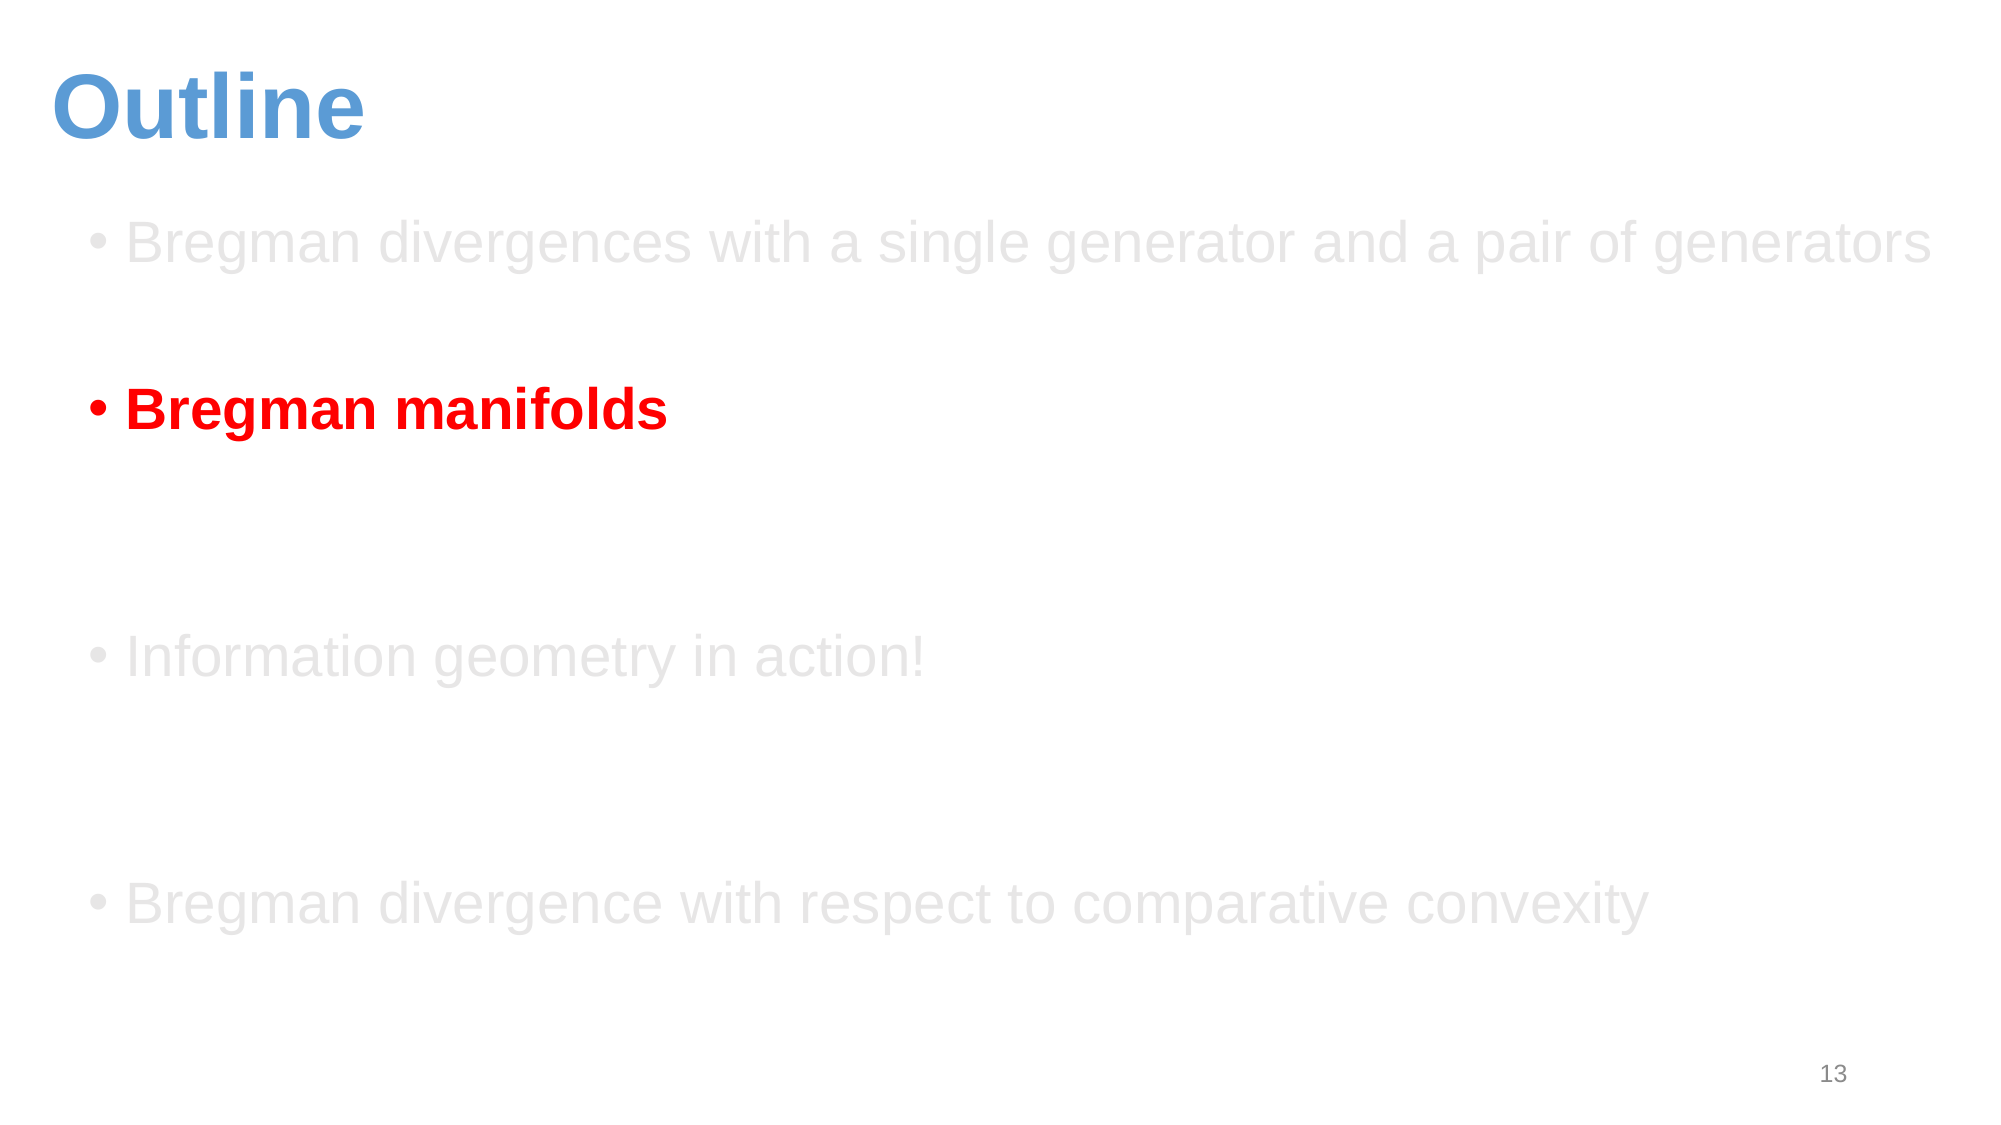

Outline
Bregman divergences with a single generator and a pair of generators

Bregman manifolds

Information geometry in action!

Bregman divergence with respect to comparative convexity

13